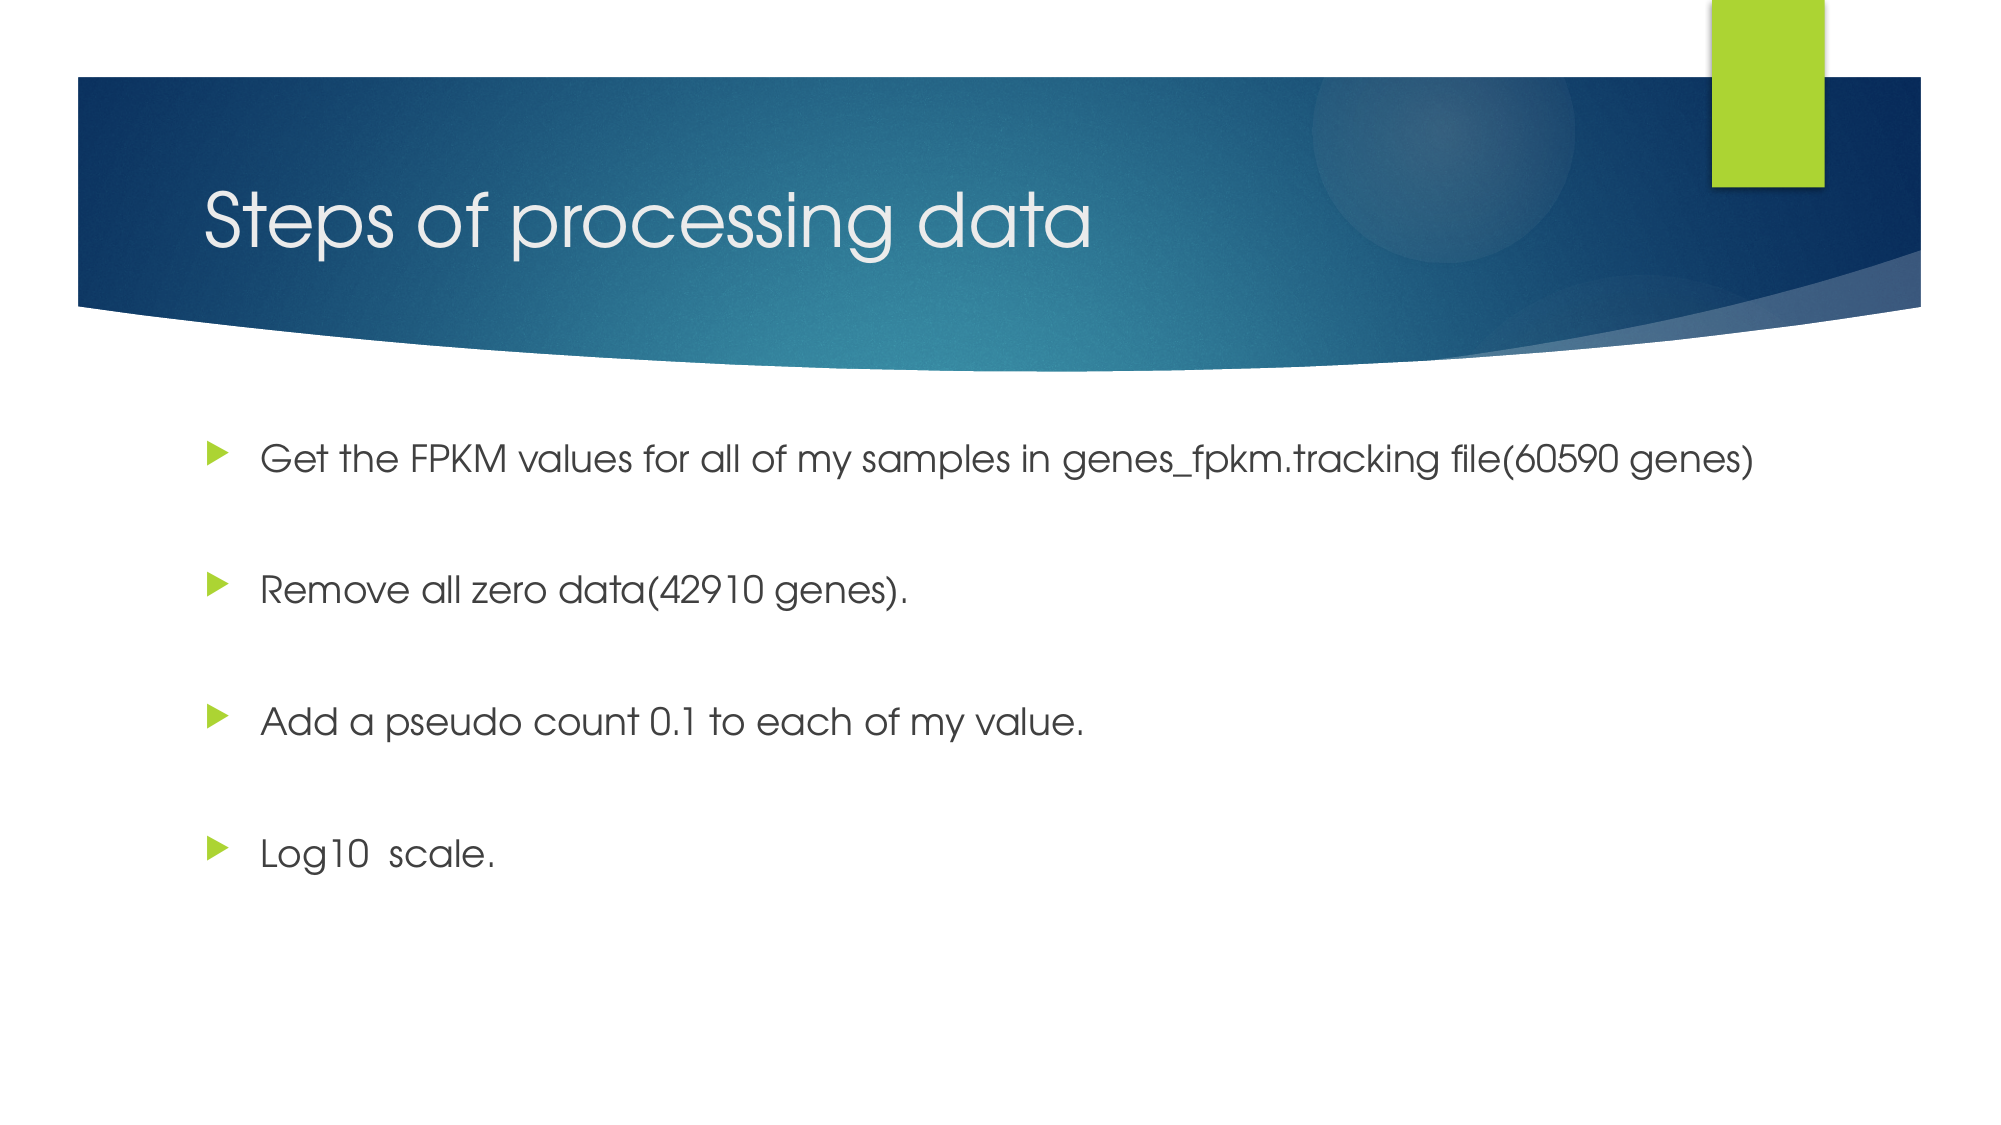

# Steps of processing data
Get the FPKM values for all of my samples in genes_fpkm.tracking file(60590 genes)

Remove all zero data(42910 genes).

Add a pseudo count 0.1 to each of my value.

Log10  scale.